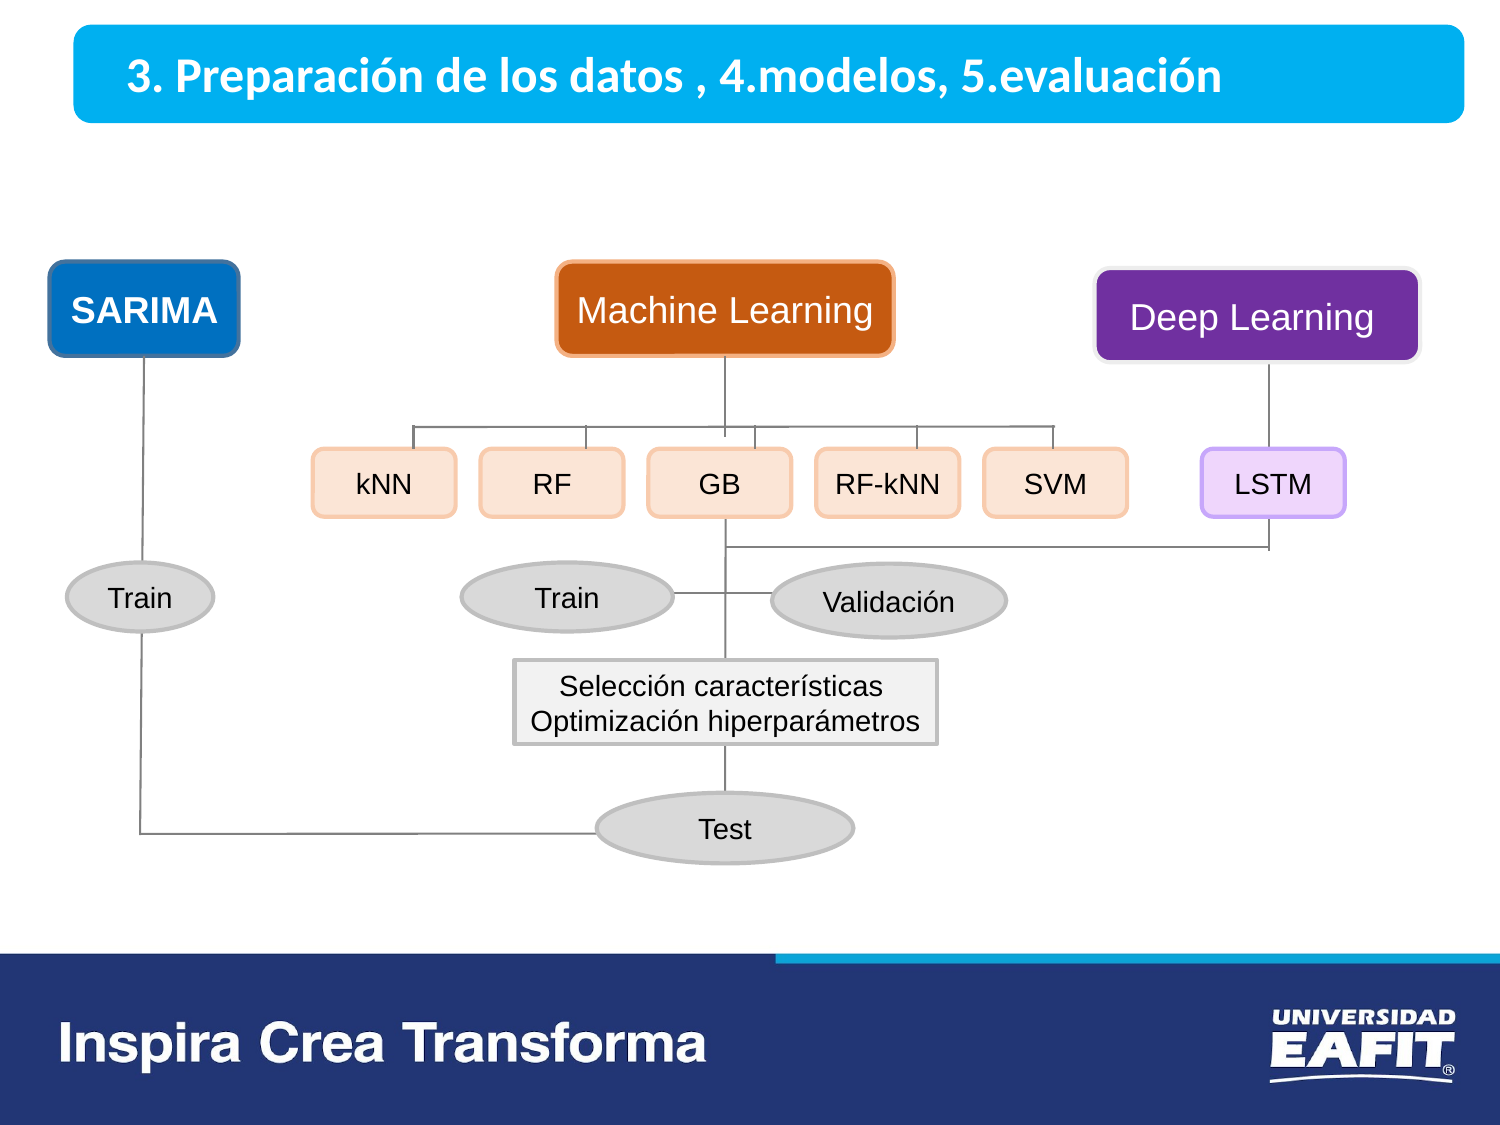

3. Preparación de los datos , 4.modelos, 5.evaluación
SARIMA
Machine Learning
Deep Learning
kNN
RF
GB
RF-kNN
SVM
Train
Train
Validación
Selección características
Optimización hiperparámetros
Test
LSTM